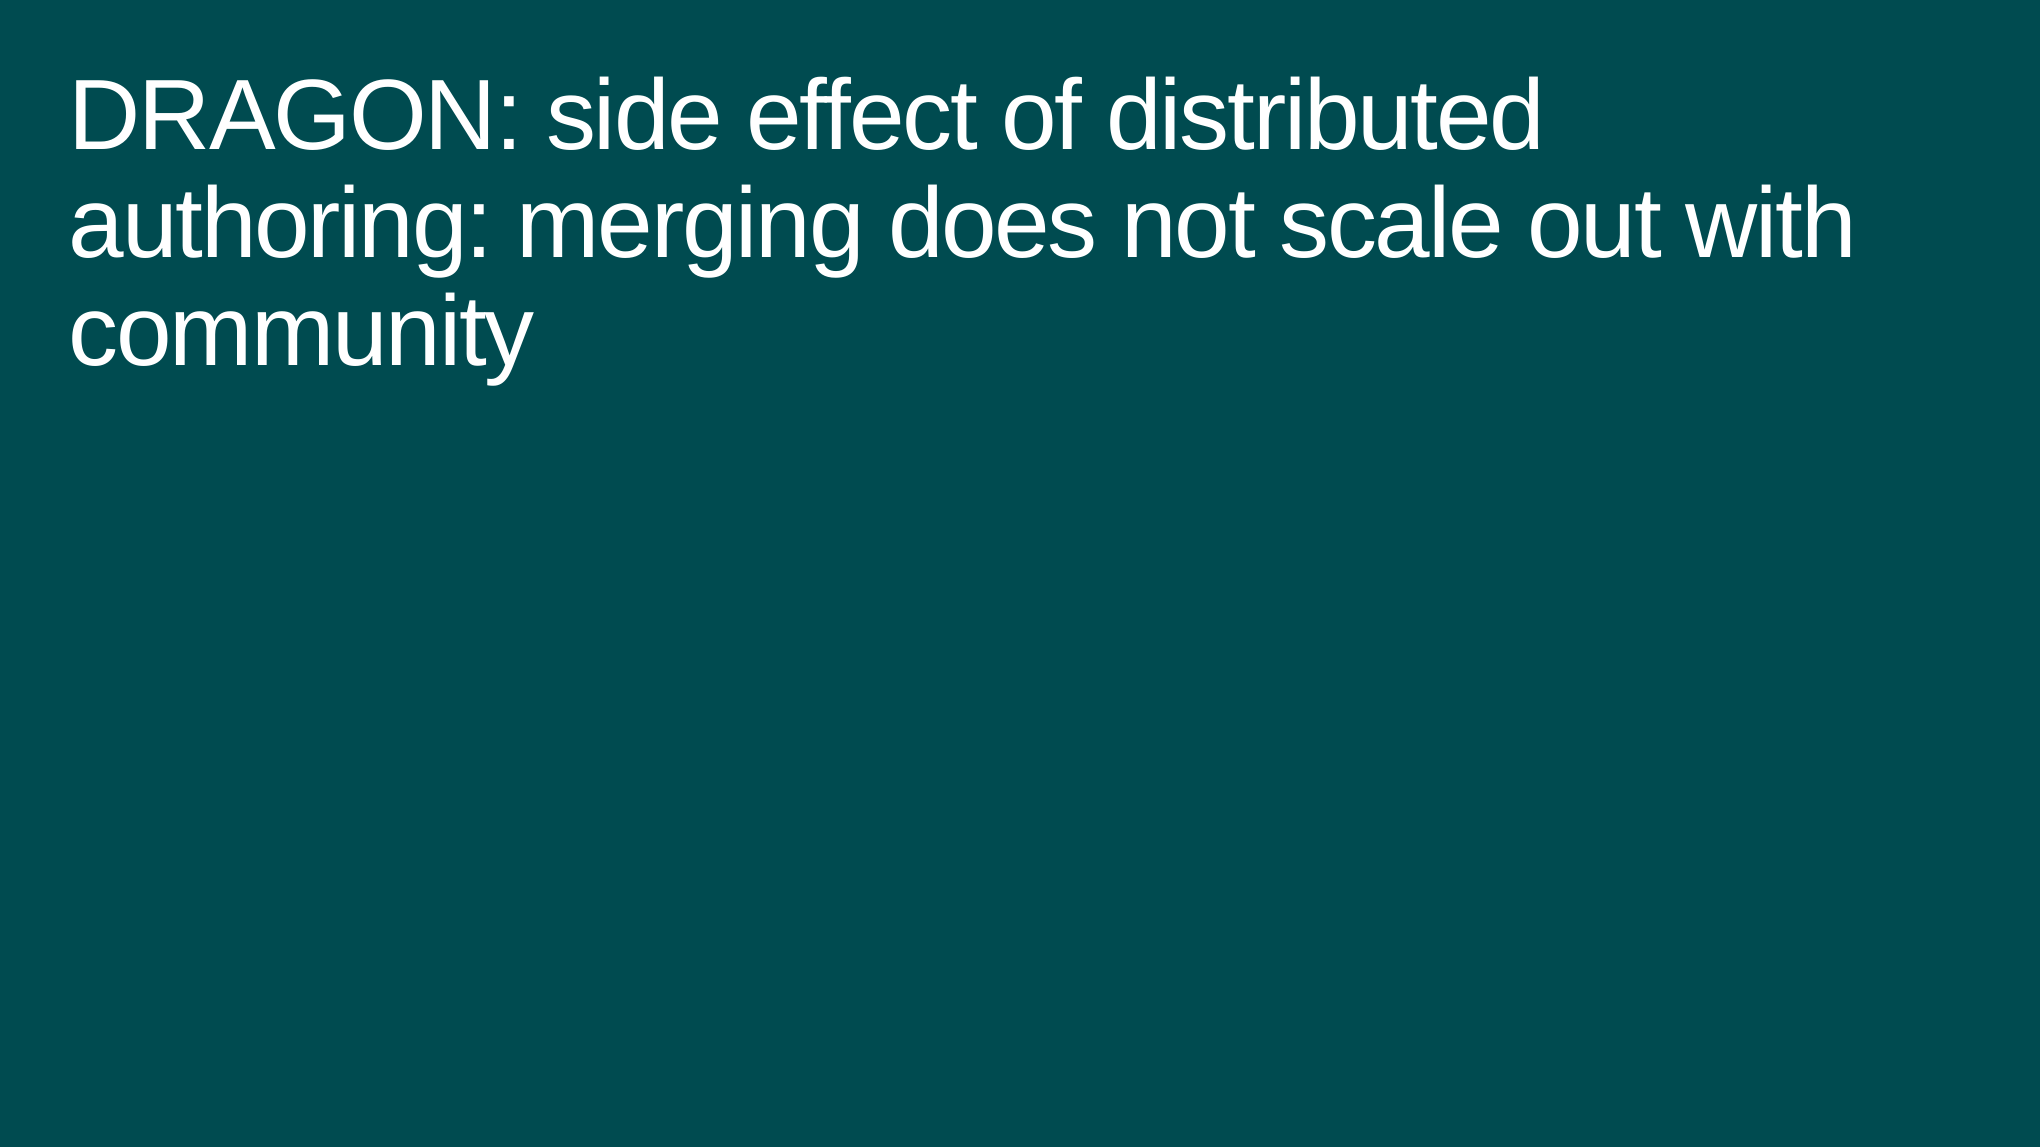

# DRAGON: side effect of distributed authoring: merging does not scale out with community